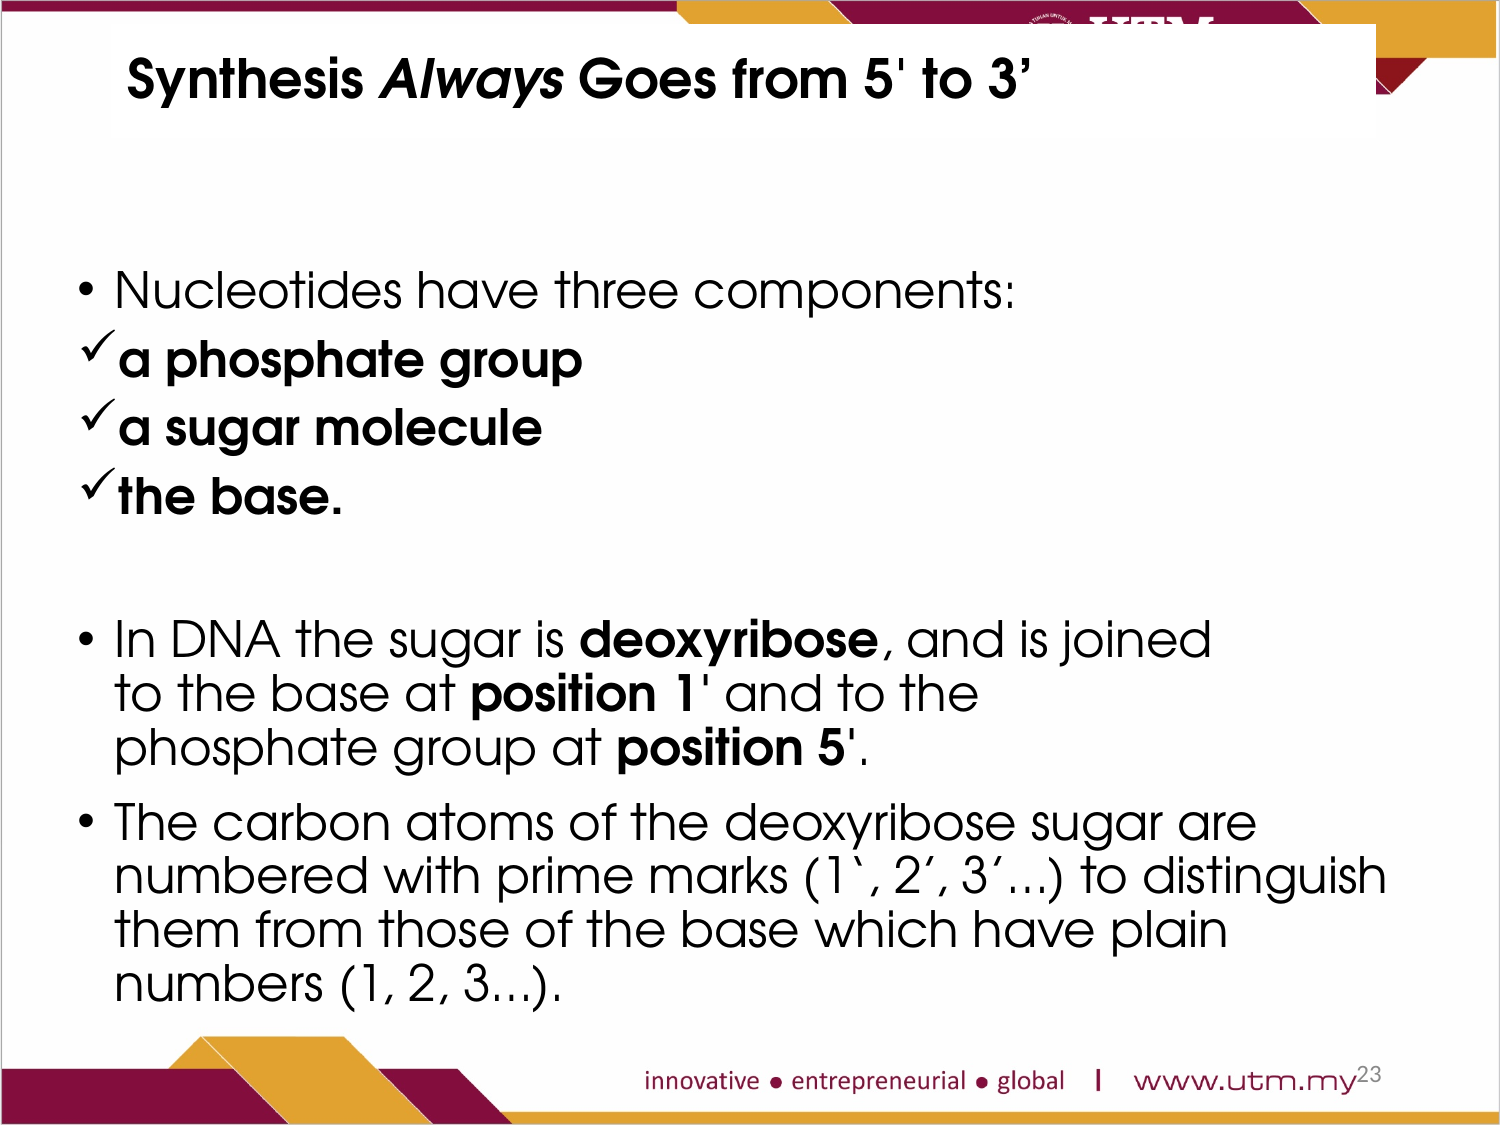

# Synthesis Always Goes from 5' to 3’
Nucleotides have three components:
a phosphate group
a sugar molecule
the base.

In DNA the sugar is deoxyribose, and is joined to the base at position 1' and to the phosphate group at position 5'.
The carbon atoms of the deoxyribose sugar are numbered with prime marks (1‘, 2’, 3’…) to distinguish them from those of the base which have plain numbers (1, 2, 3…).

23